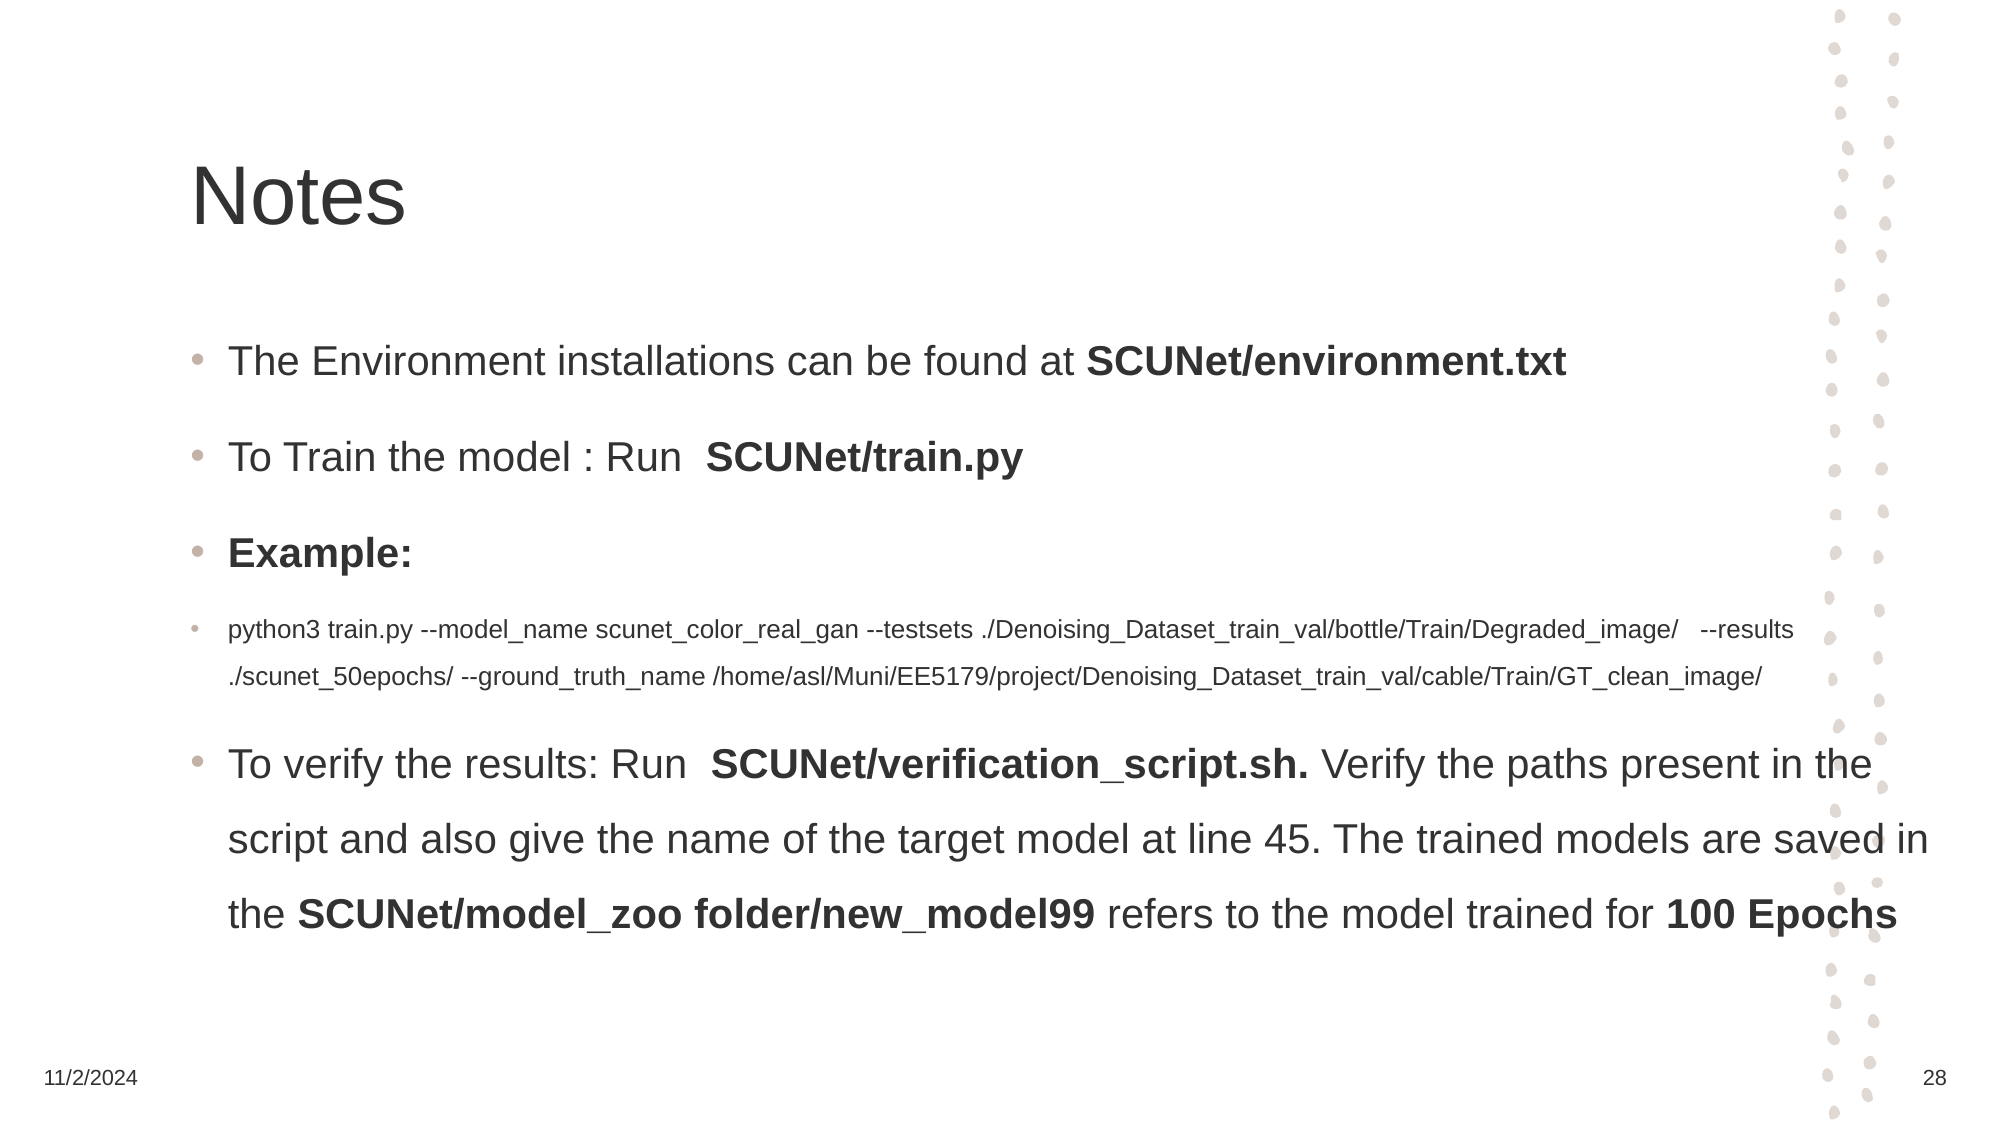

# Notes
The Environment installations can be found at SCUNet/environment.txt
To Train the model : Run  SCUNet/train.py
Example:
python3 train.py --model_name scunet_color_real_gan --testsets ./Denoising_Dataset_train_val/bottle/Train/Degraded_image/   --results ./scunet_50epochs/ --ground_truth_name /home/asl/Muni/EE5179/project/Denoising_Dataset_train_val/cable/Train/GT_clean_image/
To verify the results: Run  SCUNet/verification_script.sh. Verify the paths present in the script and also give the name of the target model at line 45. The trained models are saved in the SCUNet/model_zoo folder/new_model99 refers to the model trained for 100 Epochs

11/2/2024
28